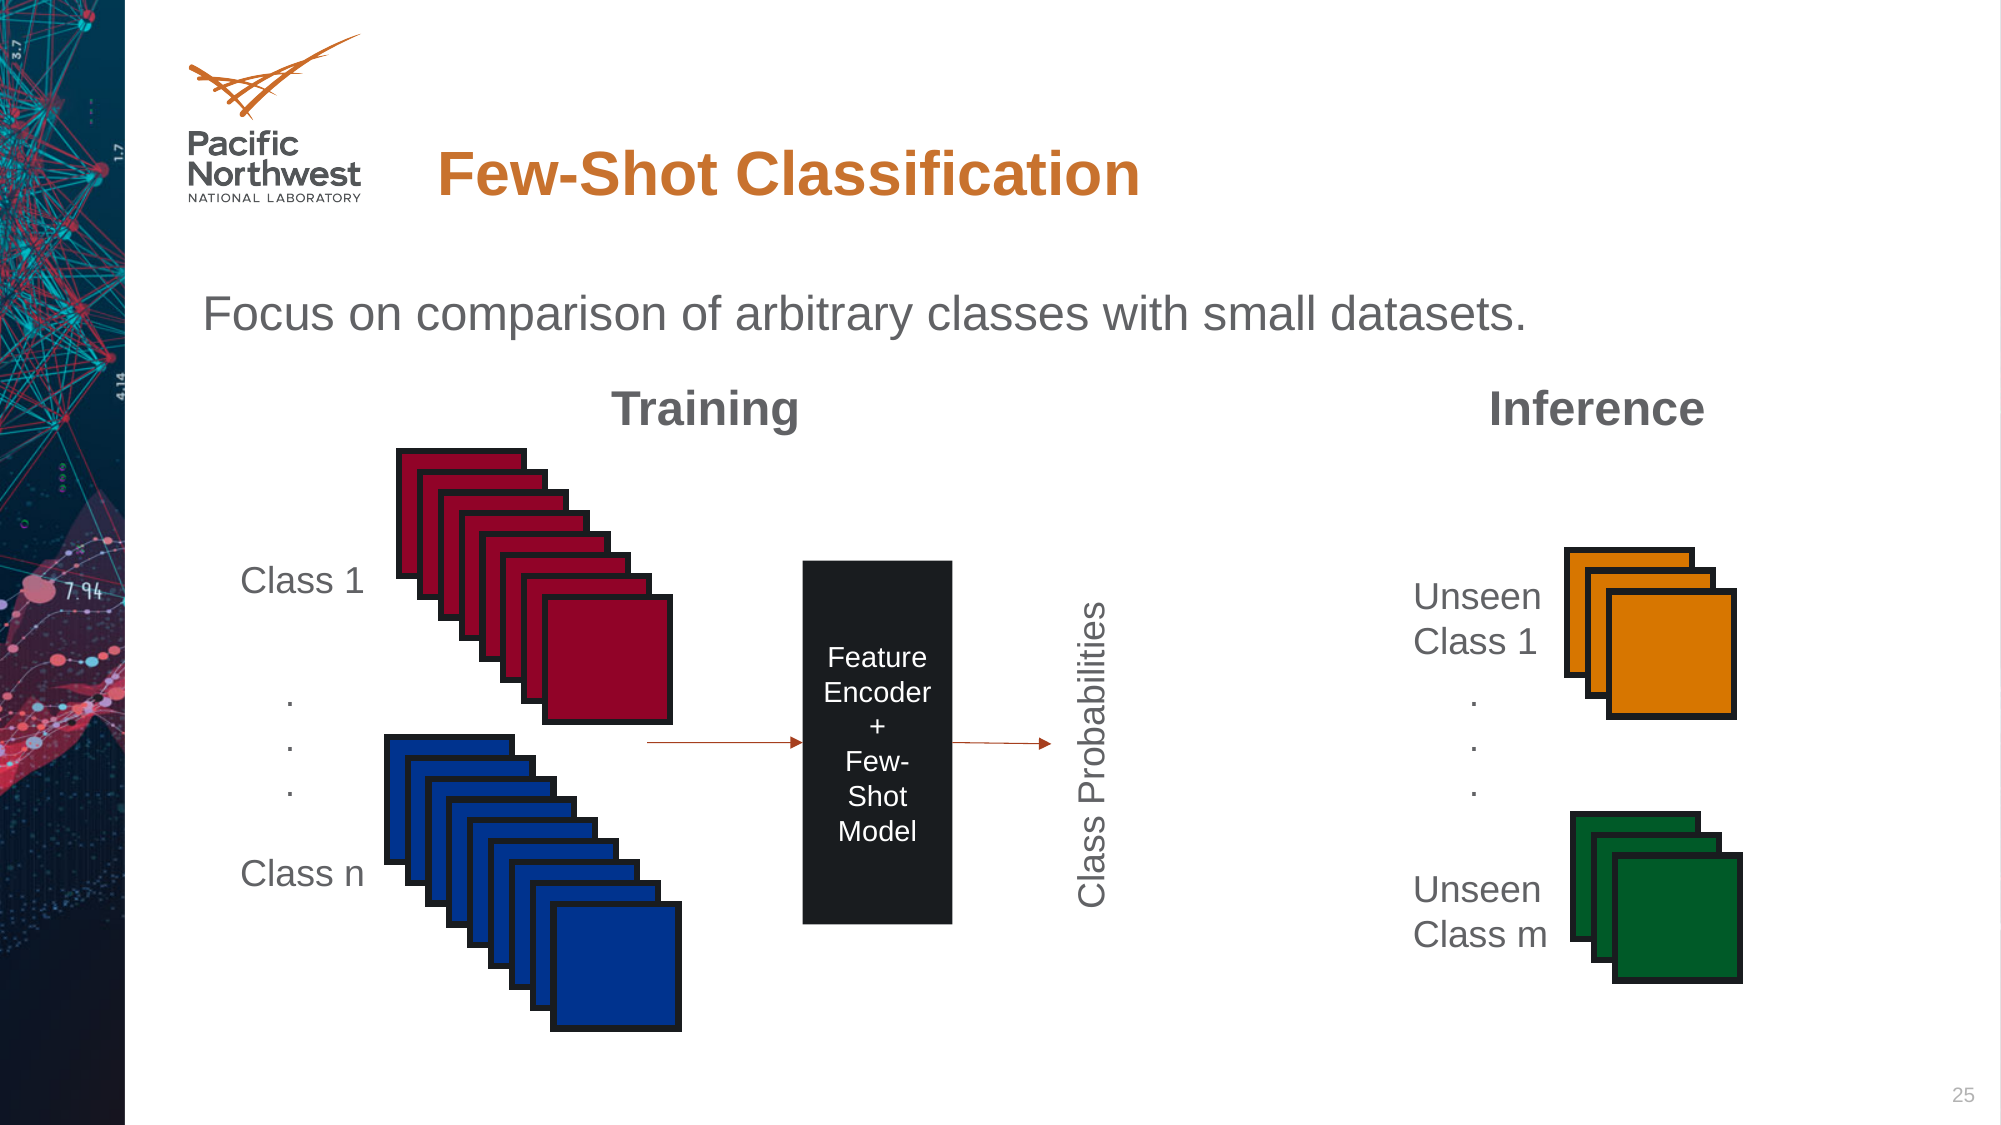

# Few-Shot Classification
Focus on comparison of arbitrary classes with small datasets.
Training

Class 1
Feature
Encoder
+
Few-Shot
Model
.
.
.
Class Probabilities

Class n
Inference

Unseen
Class 1
.
.
.

Unseen
Class m
25